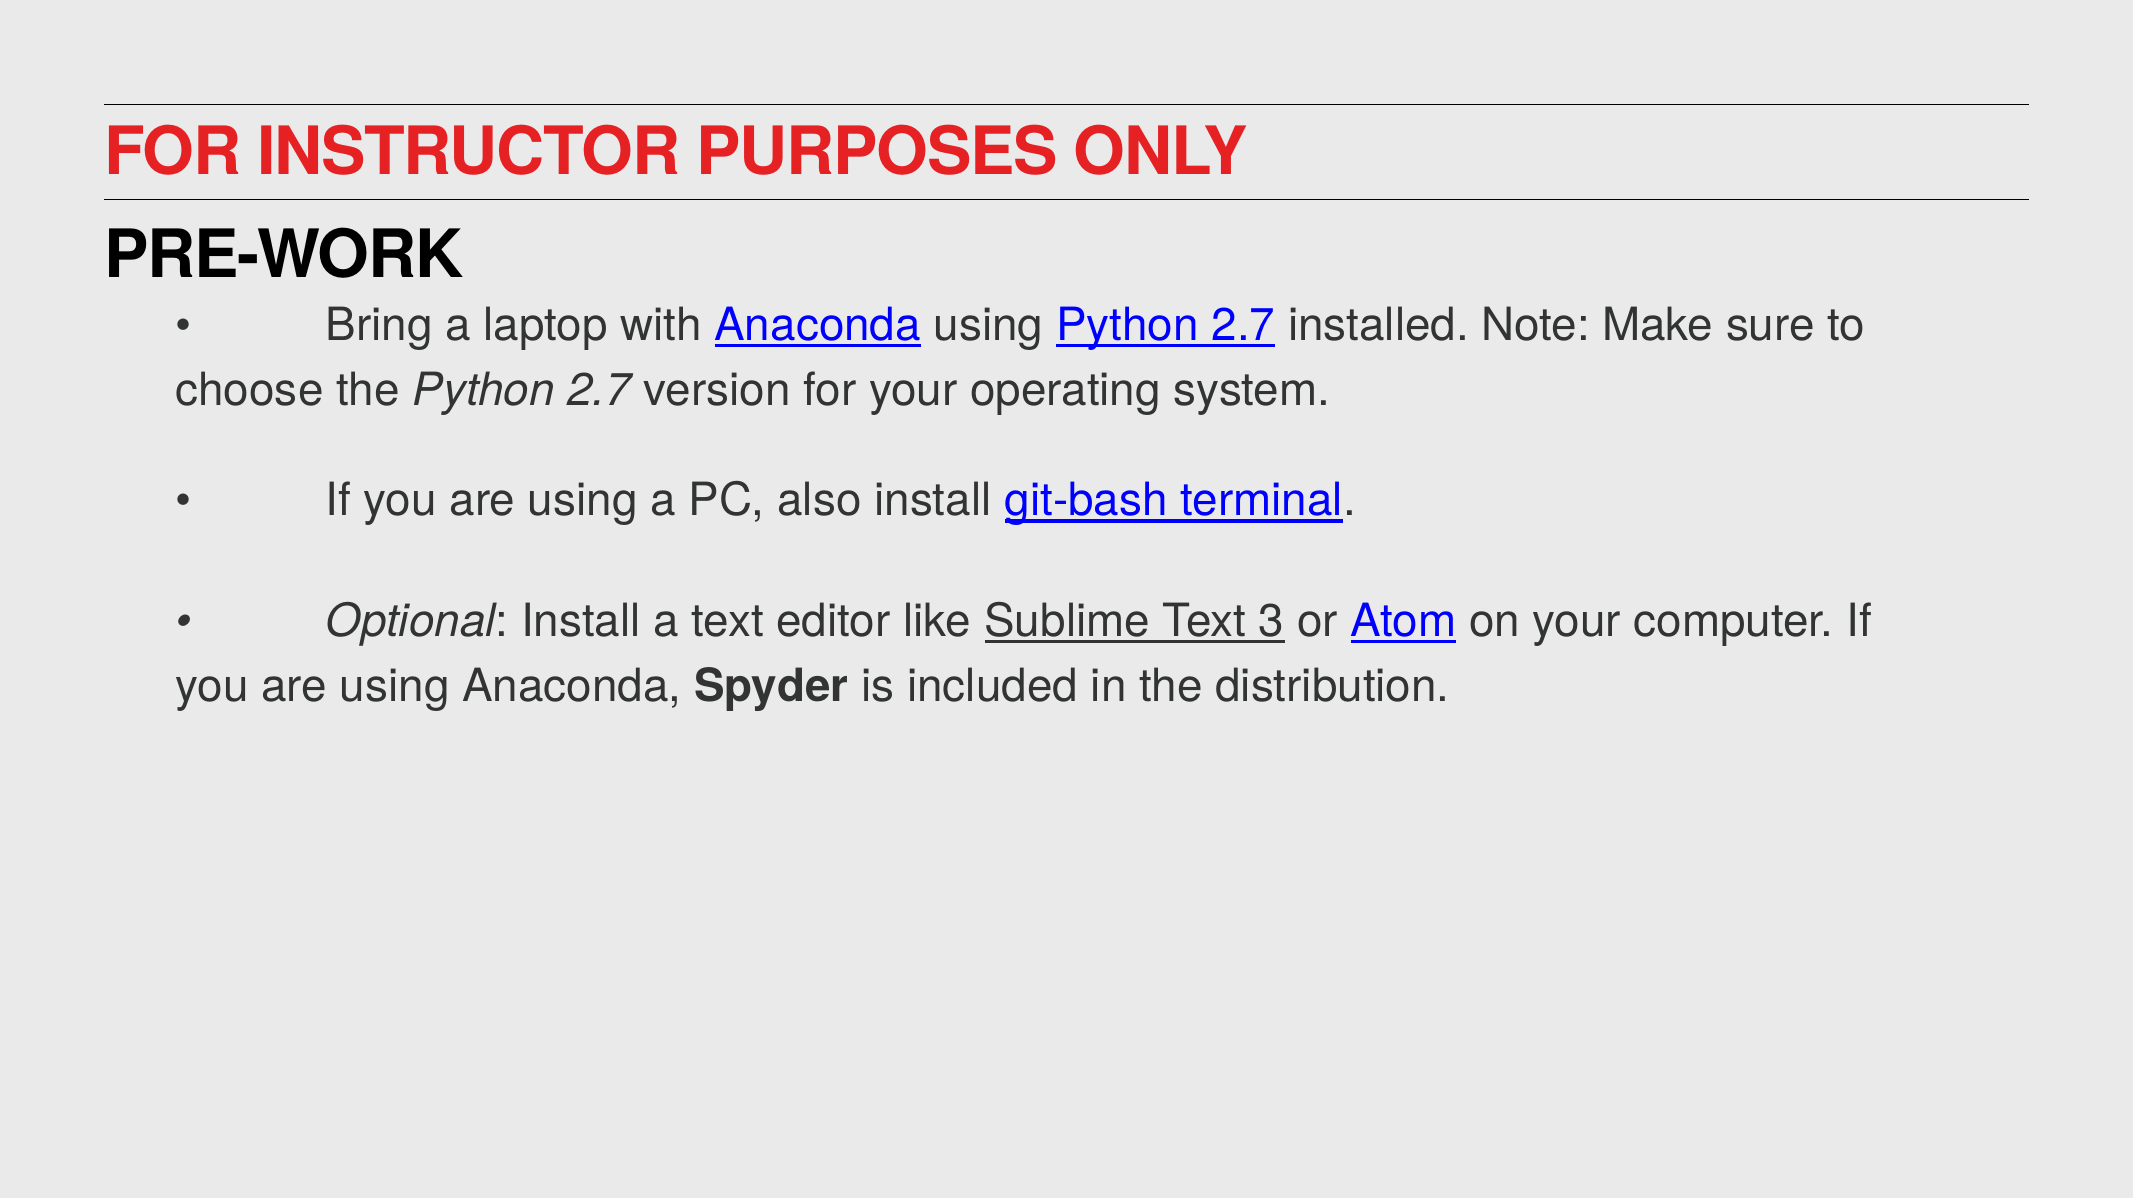

FOR INSTRUCTOR PURPOSES ONLY
PRE-WORK

	•	Bring a laptop with Anaconda using Python 2.7 installed. Note: Make sure to choose the Python 2.7 version for your operating system.
	•	If you are using a PC, also install git-bash terminal.
	•	Optional: Install a text editor like Sublime Text 3 or Atom on your computer. If you are using Anaconda, Spyder is included in the distribution.